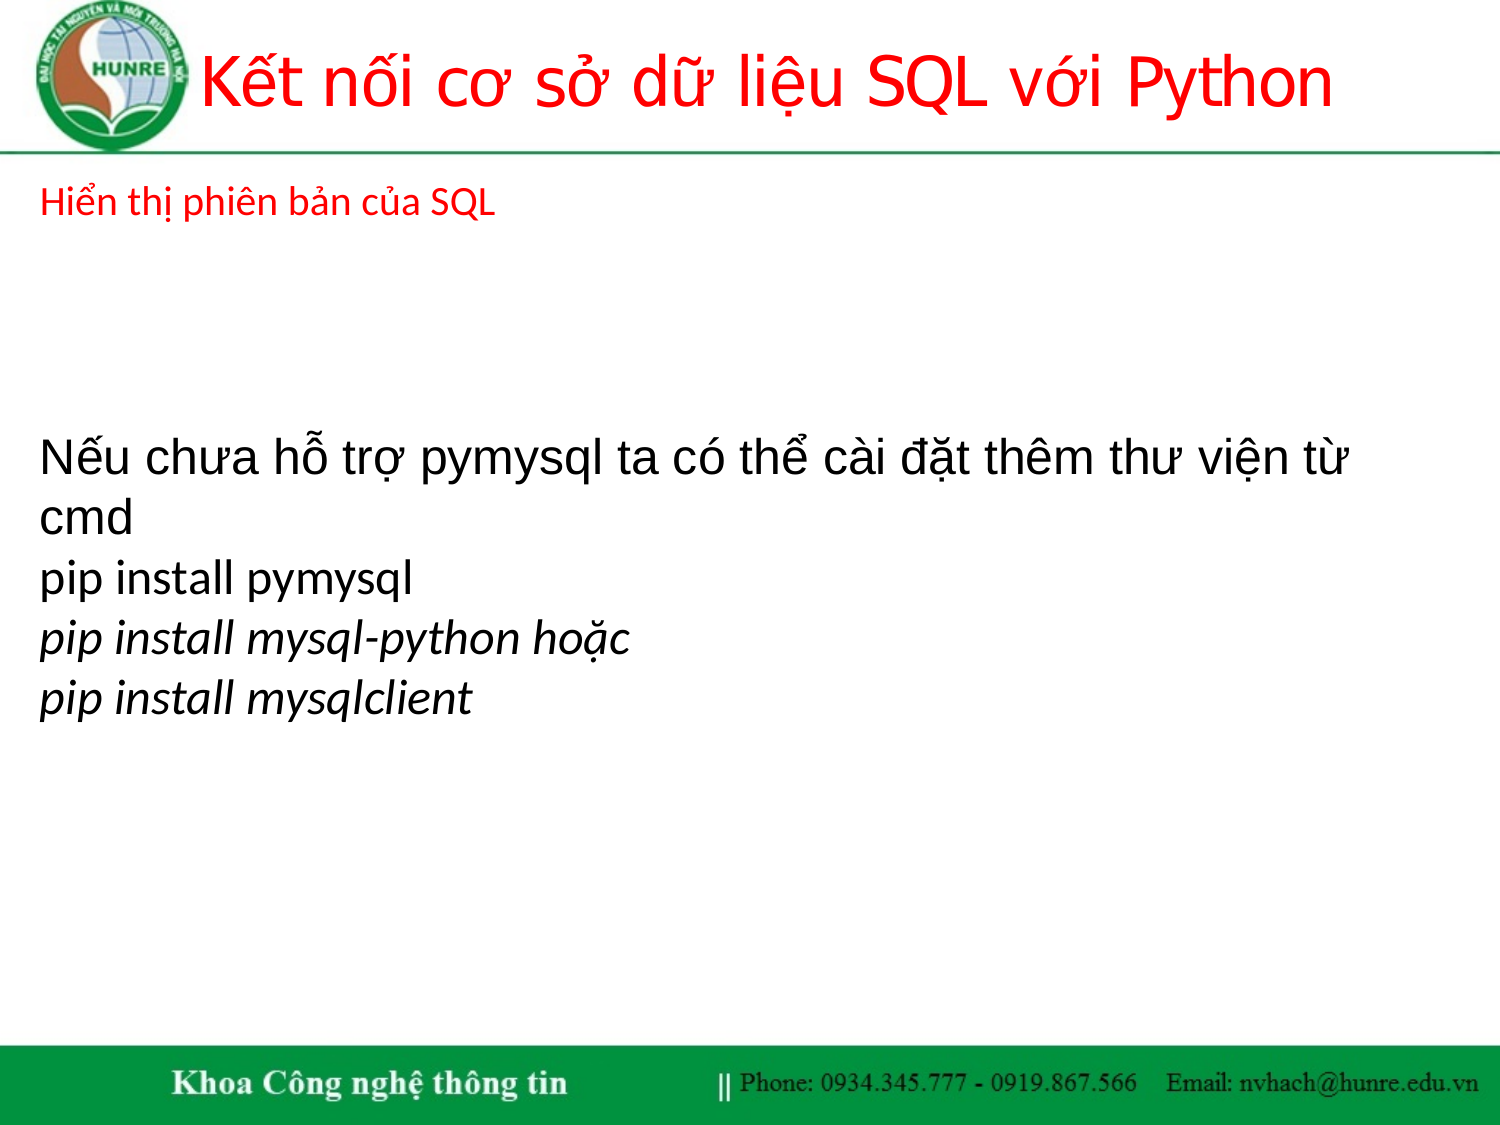

# Kết nối cơ sở dữ liệu SQL với Python
Hiển thị phiên bản của SQL
Nếu chưa hỗ trợ pymysql ta có thể cài đặt thêm thư viện từ cmd
pip install pymysql
pip install mysql-python hoặc
pip install mysqlclient